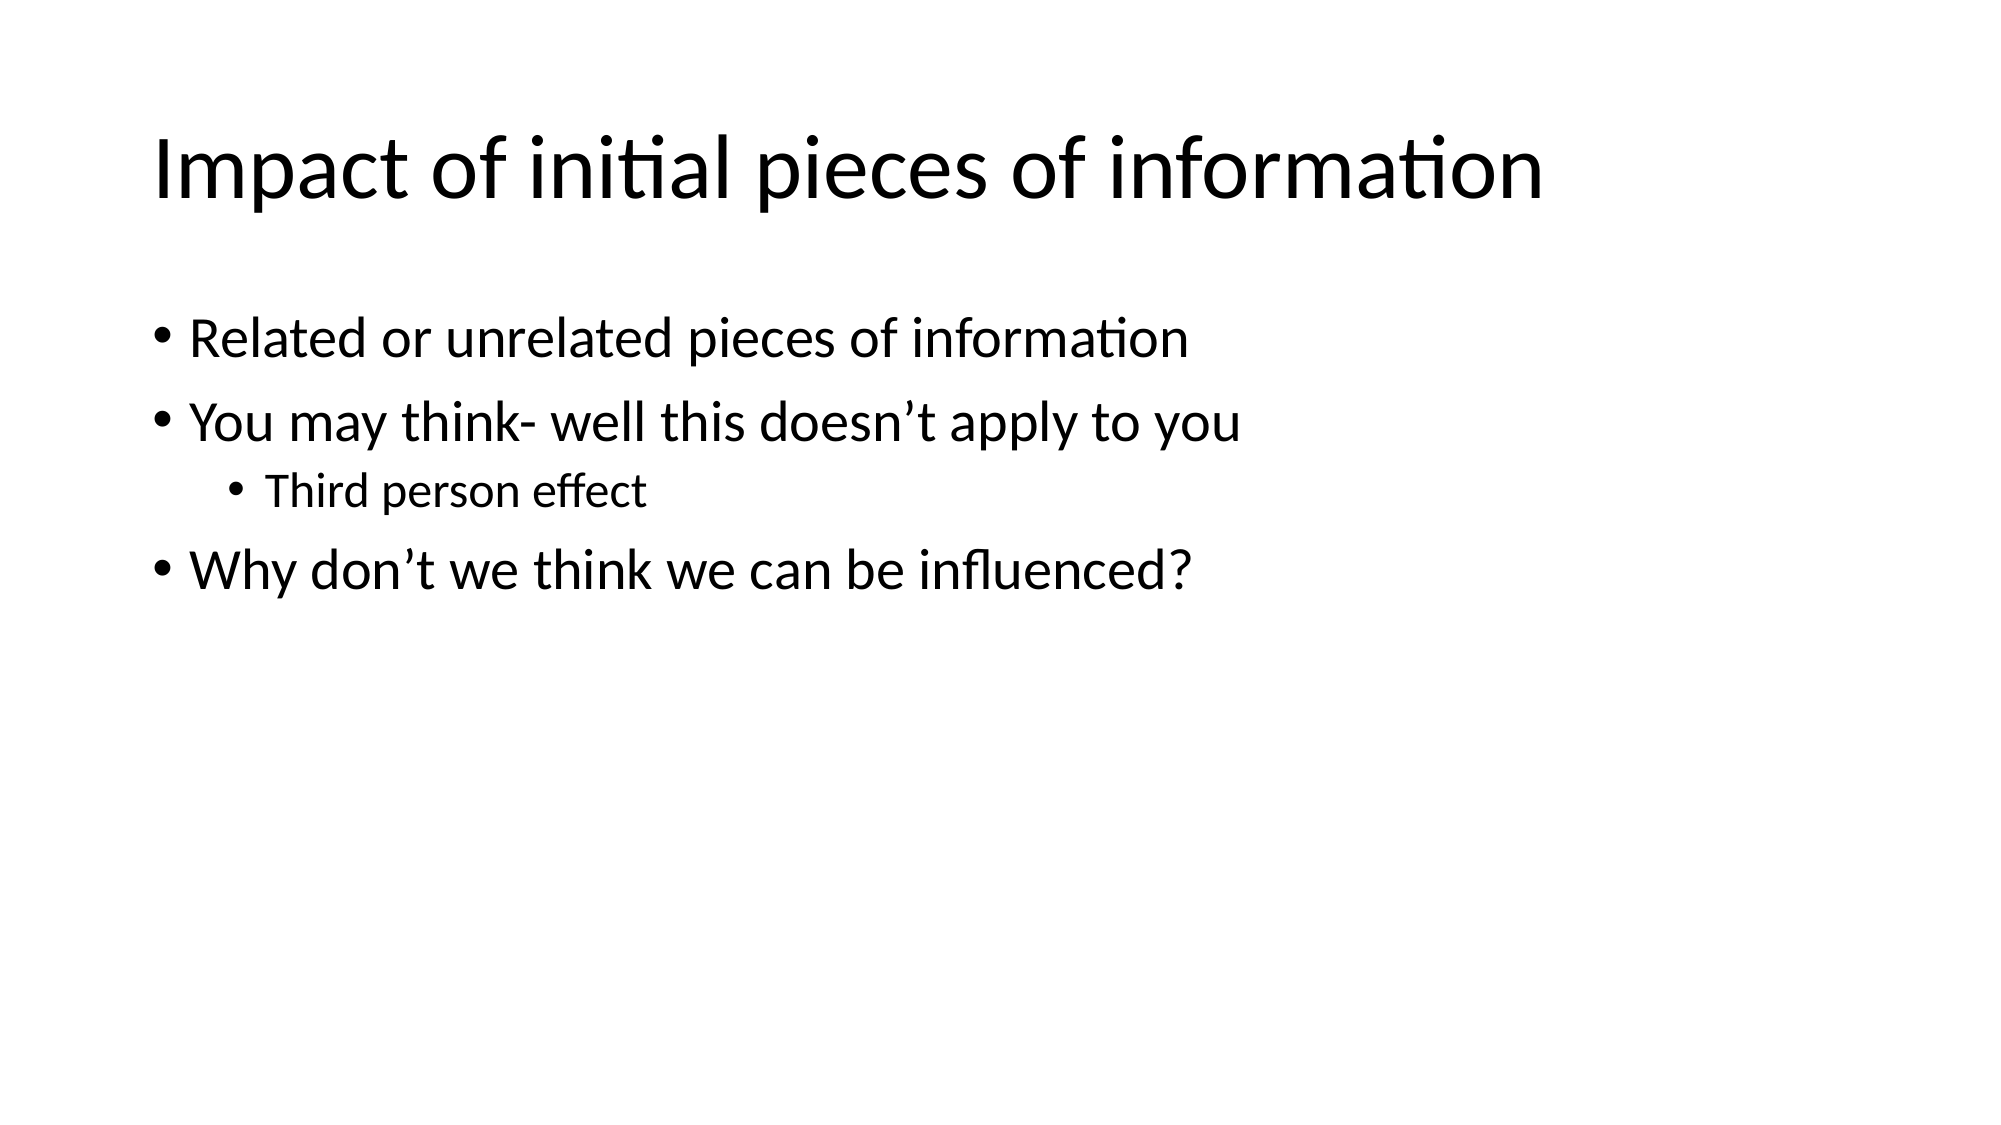

# Impact of initial pieces of information
Related or unrelated pieces of information
You may think- well this doesn’t apply to you
Third person effect
Why don’t we think we can be influenced?